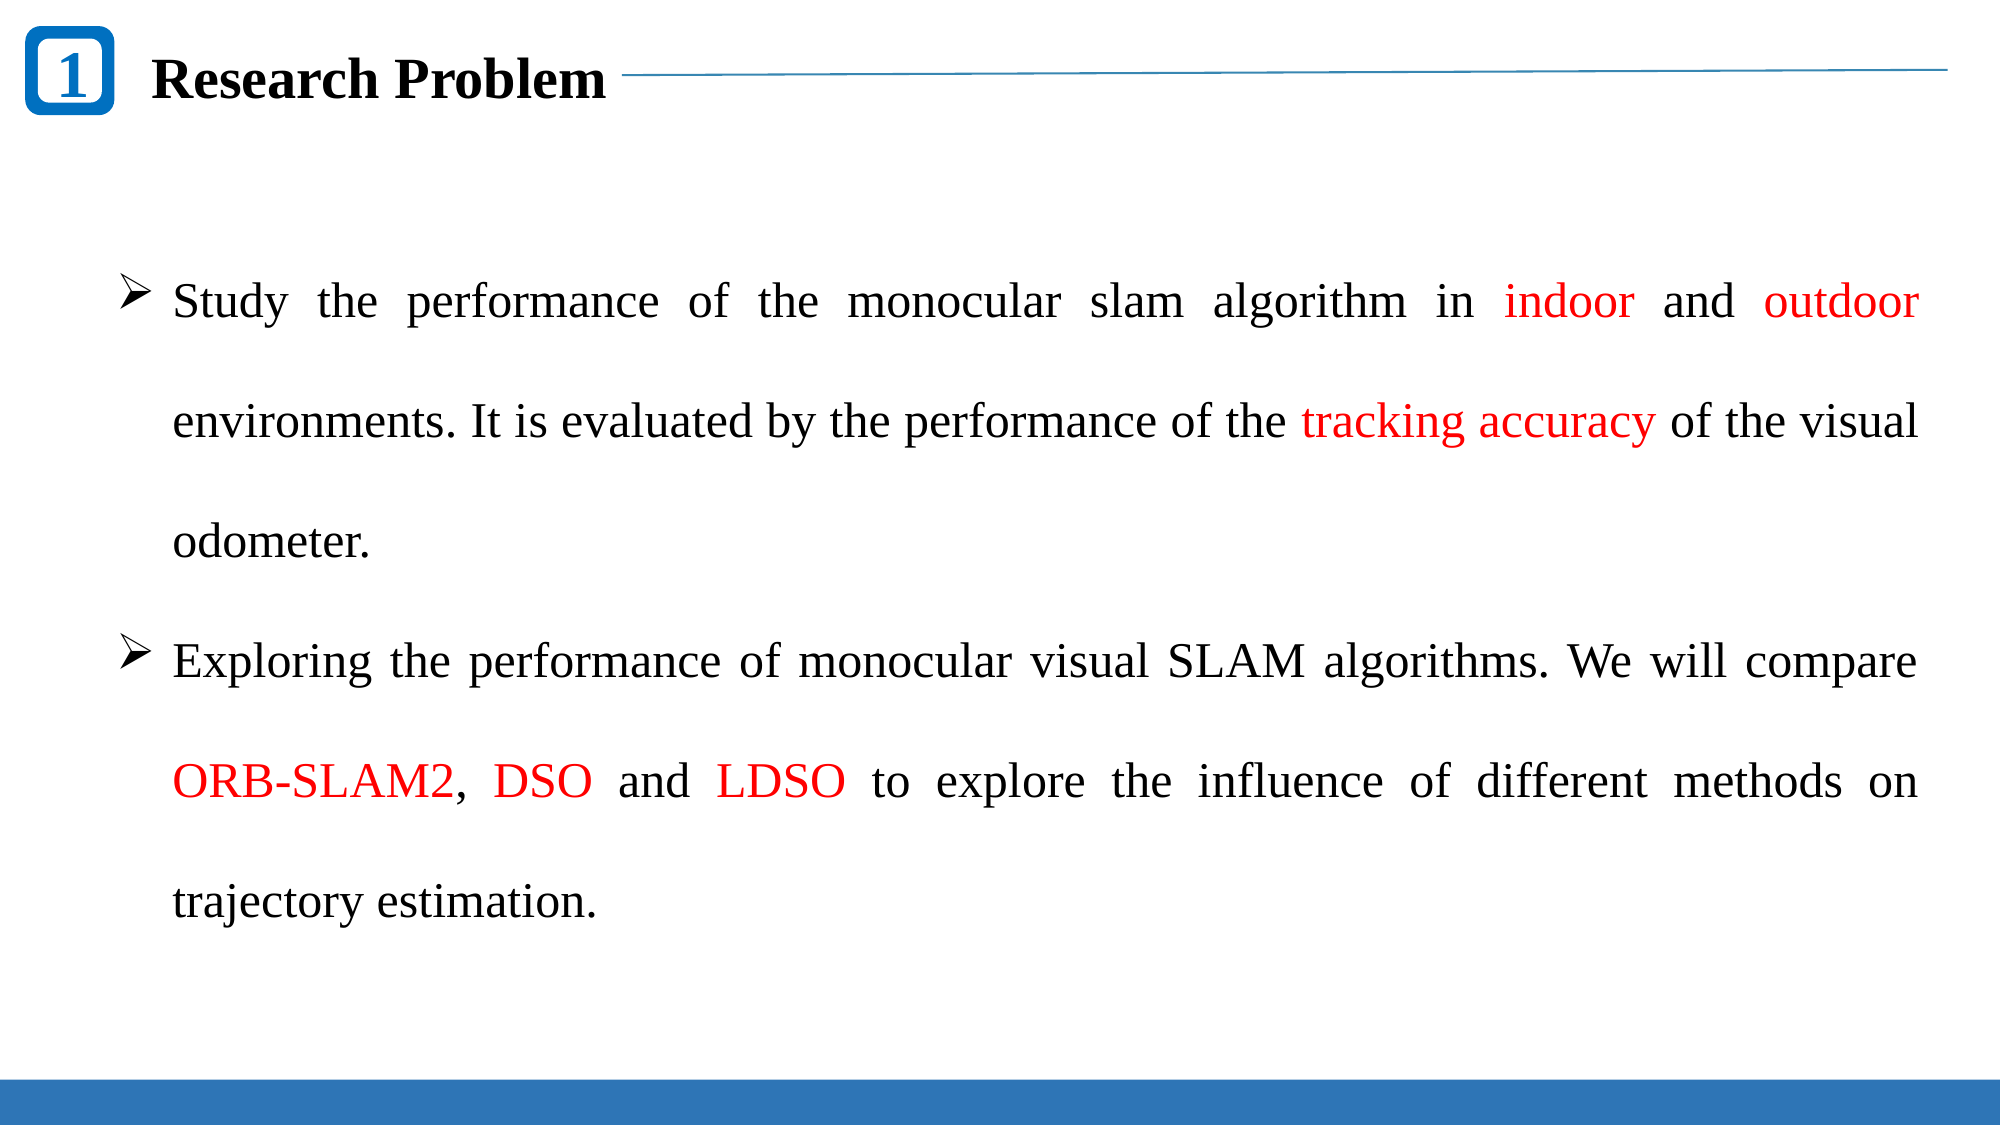

1
Research Problem
Study the performance of the monocular slam algorithm in indoor and outdoor environments. It is evaluated by the performance of the tracking accuracy of the visual odometer.
Exploring the performance of monocular visual SLAM algorithms. We will compare ORB-SLAM2, DSO and LDSO to explore the influence of different methods on trajectory estimation.